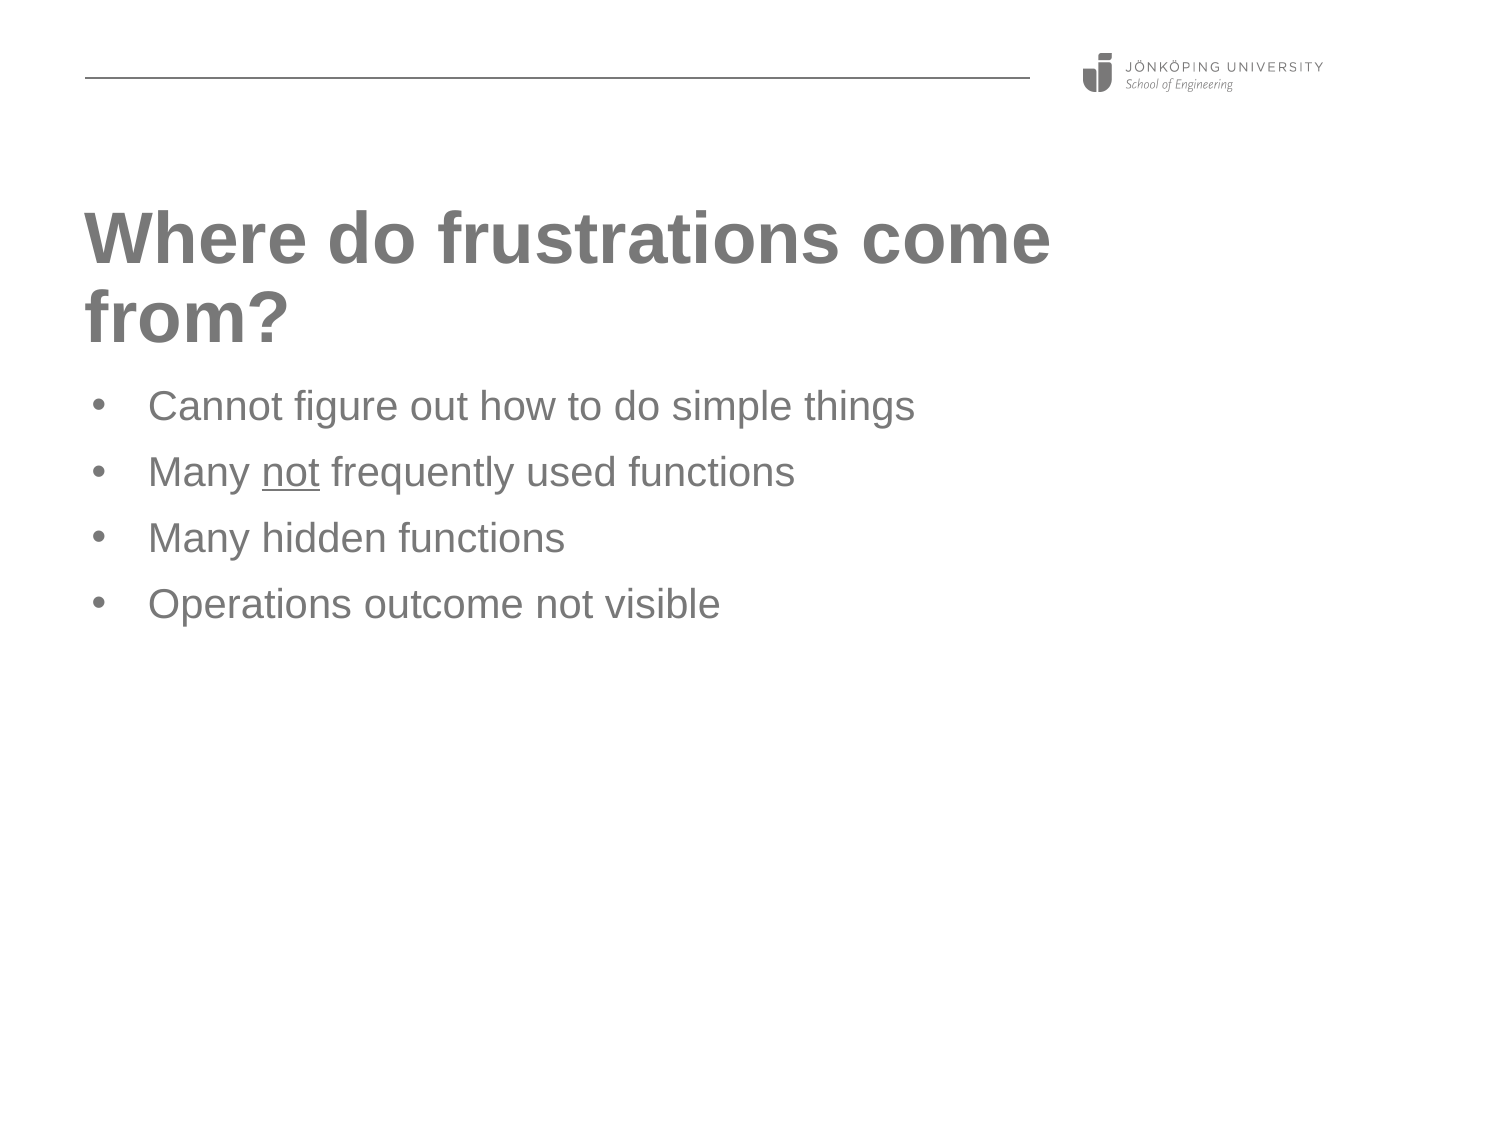

# Where do frustrations come from?
Cannot figure out how to do simple things
Many not frequently used functions
Many hidden functions
Operations outcome not visible